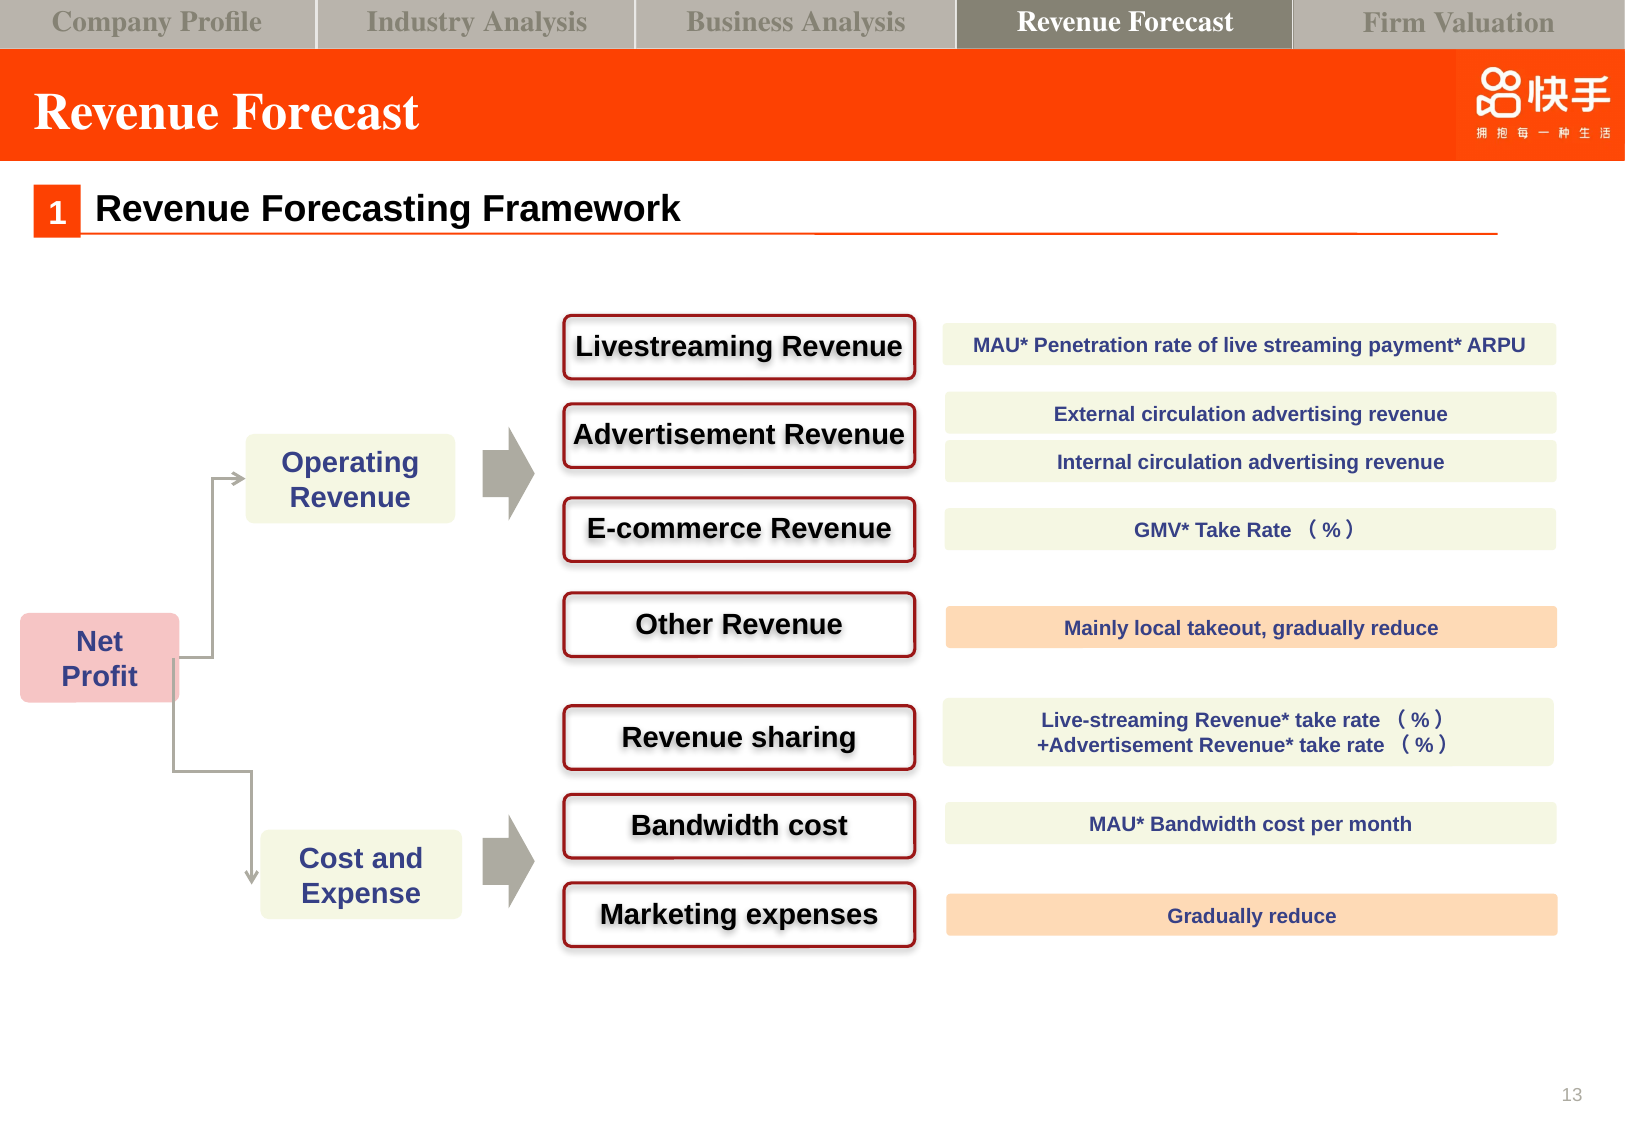

Business Analysis
Revenue Forecast
Company Profile
Industry Analysis
Firm Valuation
# Revenue Forecast
Revenue Forecasting Framework
1
Livestreaming Revenue
MAU* Penetration rate of live streaming payment* ARPU
External circulation advertising revenue
Advertisement Revenue

Operating Revenue
Internal circulation advertising revenue
E-commerce Revenue
GMV* Take Rate（%）
Net Profit
Other Revenue
Mainly local takeout, gradually reduce
Live-streaming Revenue* take rate（%）
+Advertisement Revenue* take rate（%）
Revenue sharing
Bandwidth cost
MAU* Bandwidth cost per month

Cost and Expense
Marketing expenses
Gradually reduce